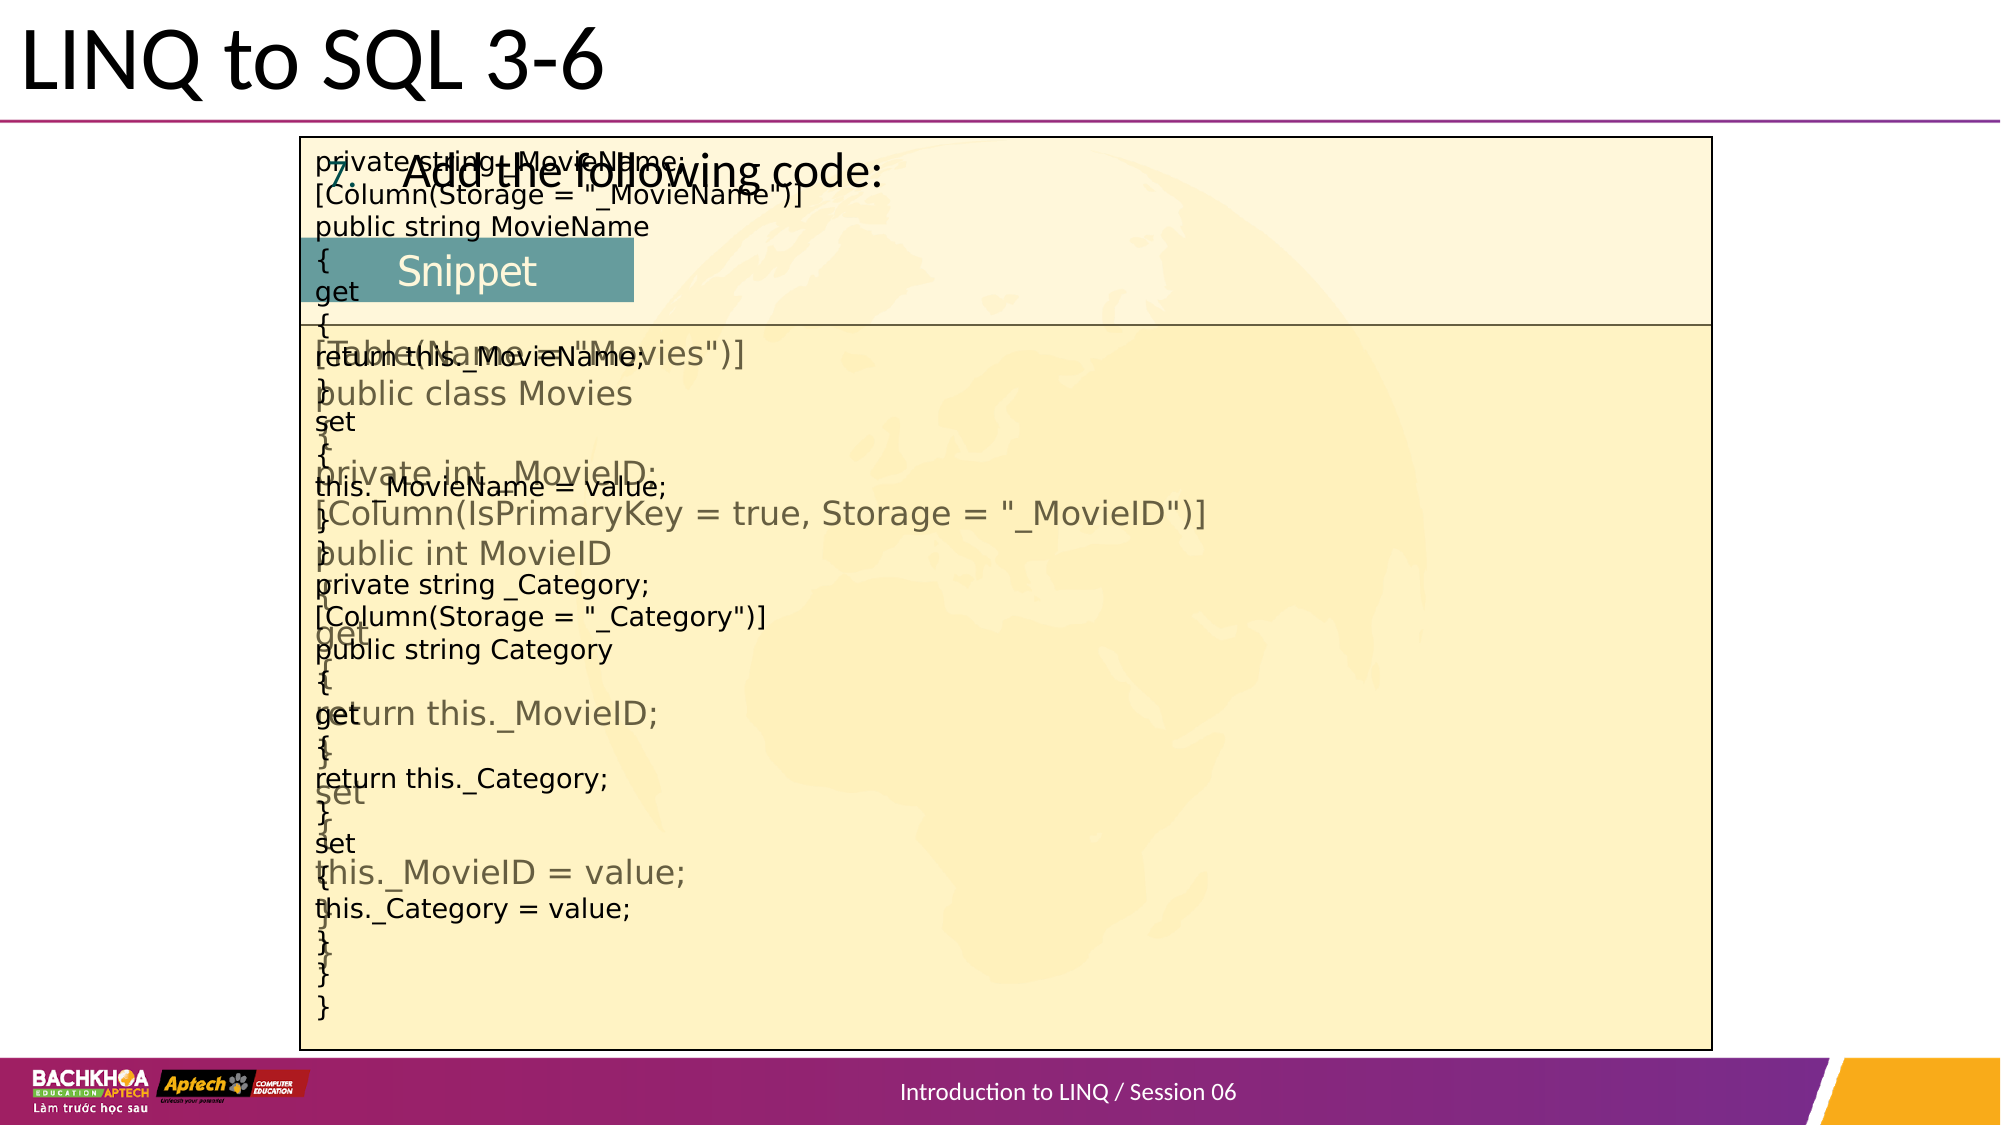

# LINQ to SQL 3-6

private string _MovieName;
[Column(Storage = "_MovieName")]
public string MovieName
{
get
{
return this._MovieName;
}
set
{
this._MovieName = value;
}
}
private string _Category;
[Column(Storage = "_Category")]
public string Category
{
get
{
return this._Category;
}
set
{
this._Category = value;
}
}
}

Add the following code:

Snippet
[Table(Name = "Movies")]
public class Movies
{
private int _MovieID;
[Column(IsPrimaryKey = true, Storage = "_MovieID")]
public int MovieID
{
get
{
return this._MovieID;
}
set
{
this._MovieID = value;
}
}

Introduction to LINQ / Session 06